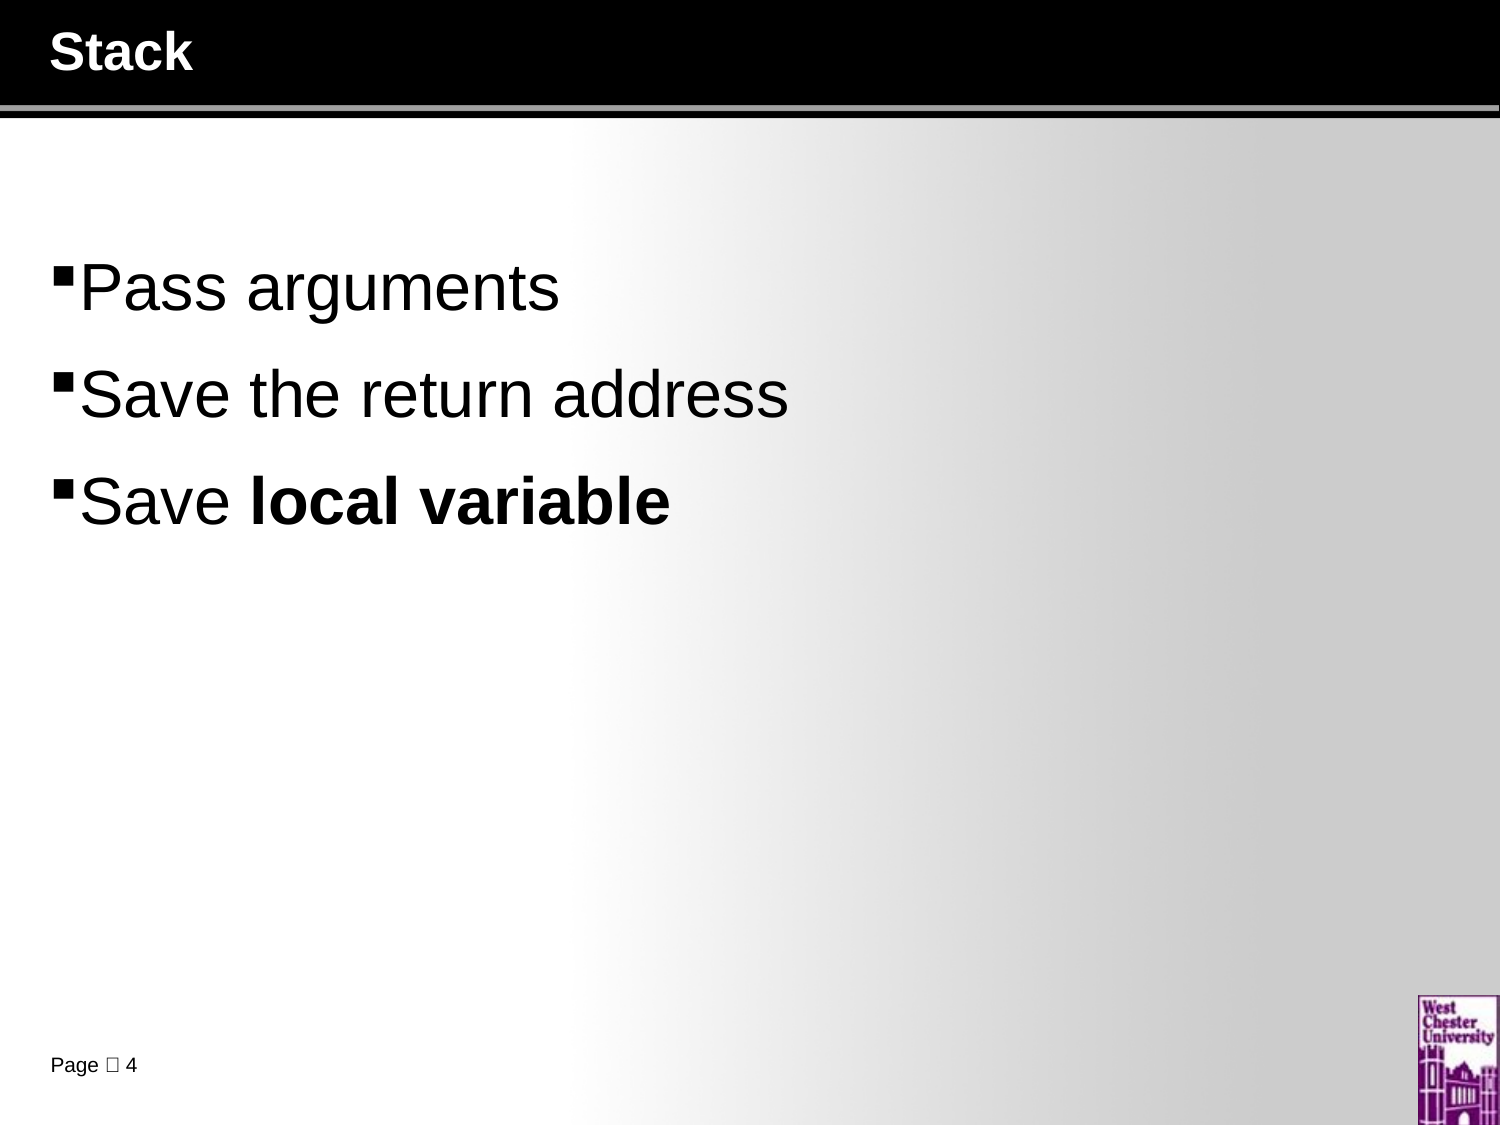

# Stack
Pass arguments
Save the return address
Save local variable